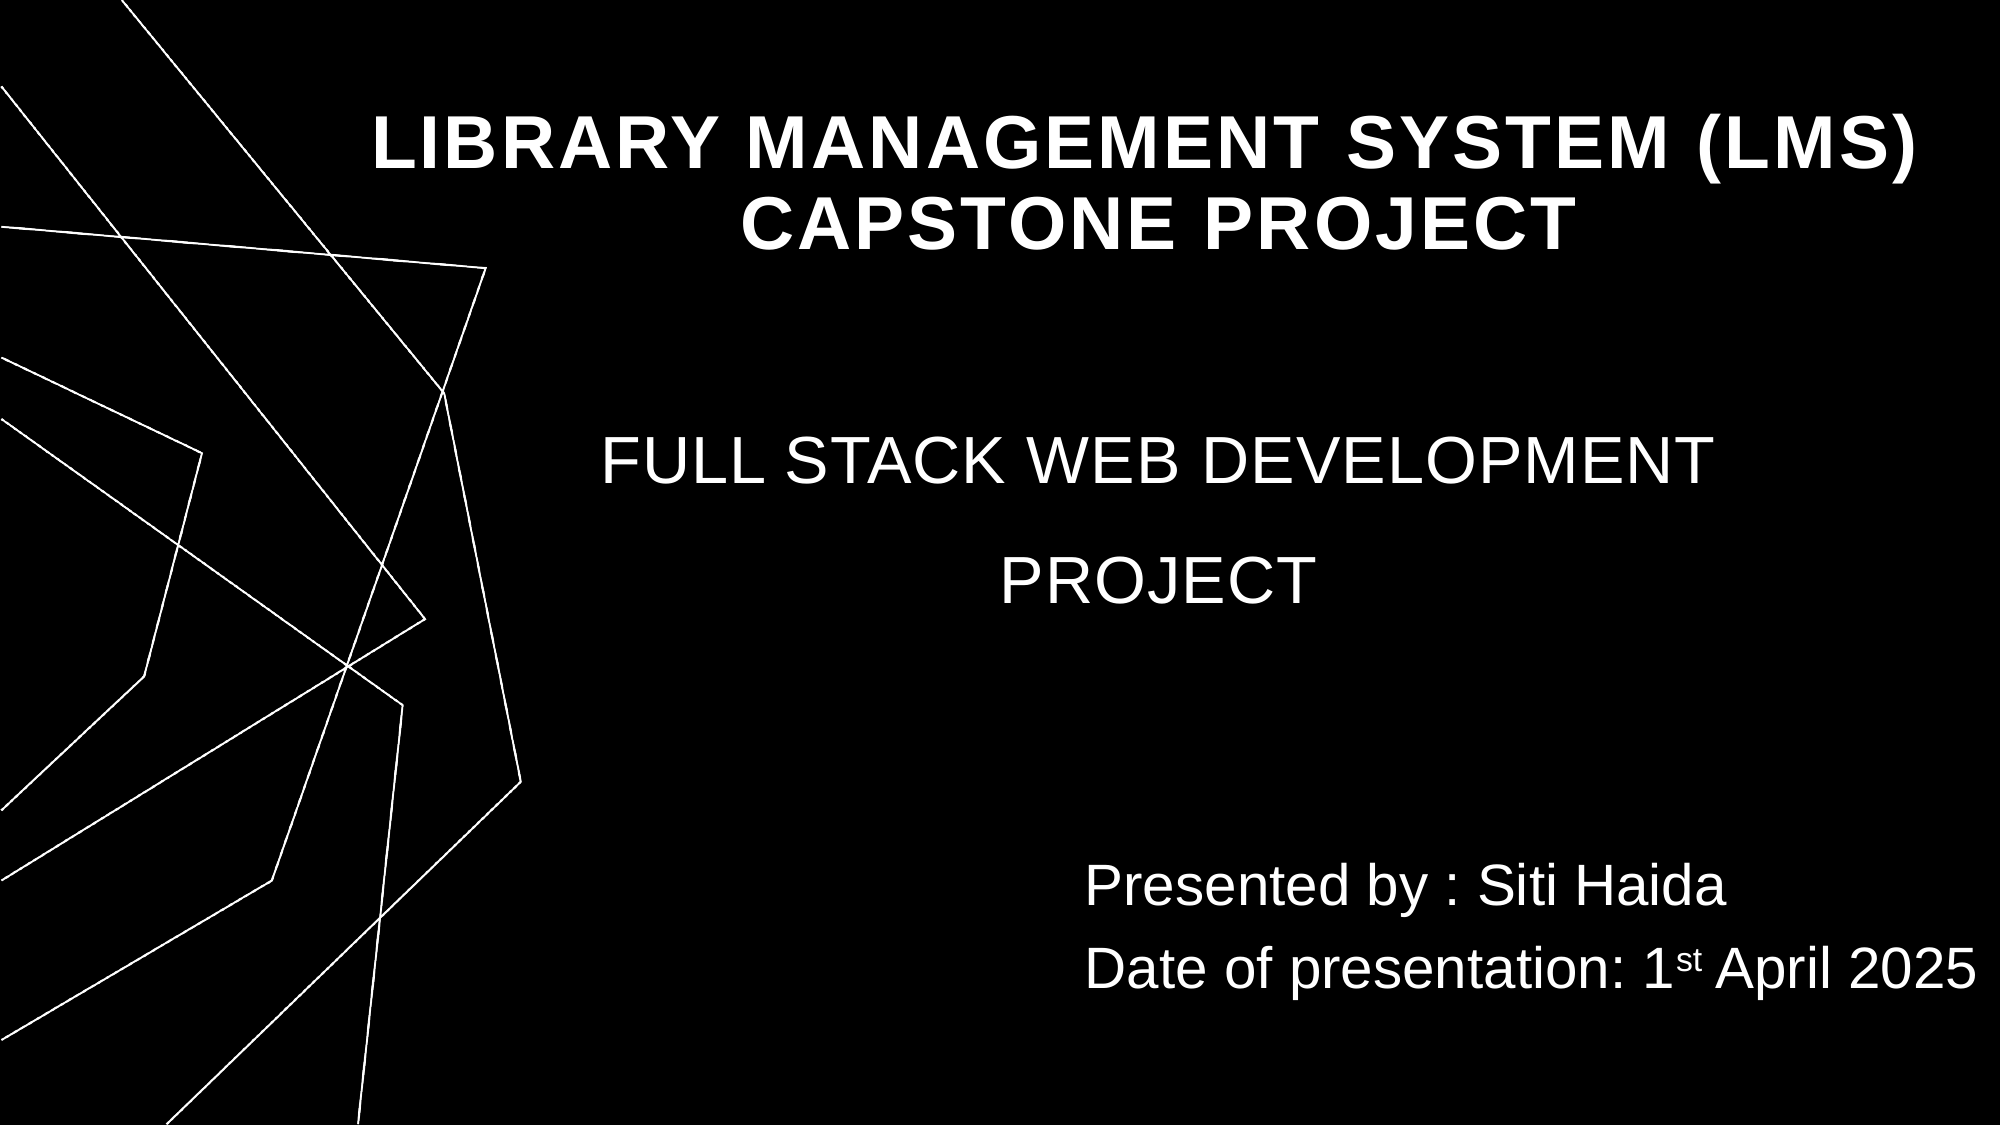

Library management system (lms)
capstone project
FULL STACK WEB DEVELOPMENT PROJECT

Presented by : Siti Haida
Date of presentation: 1st April 2025